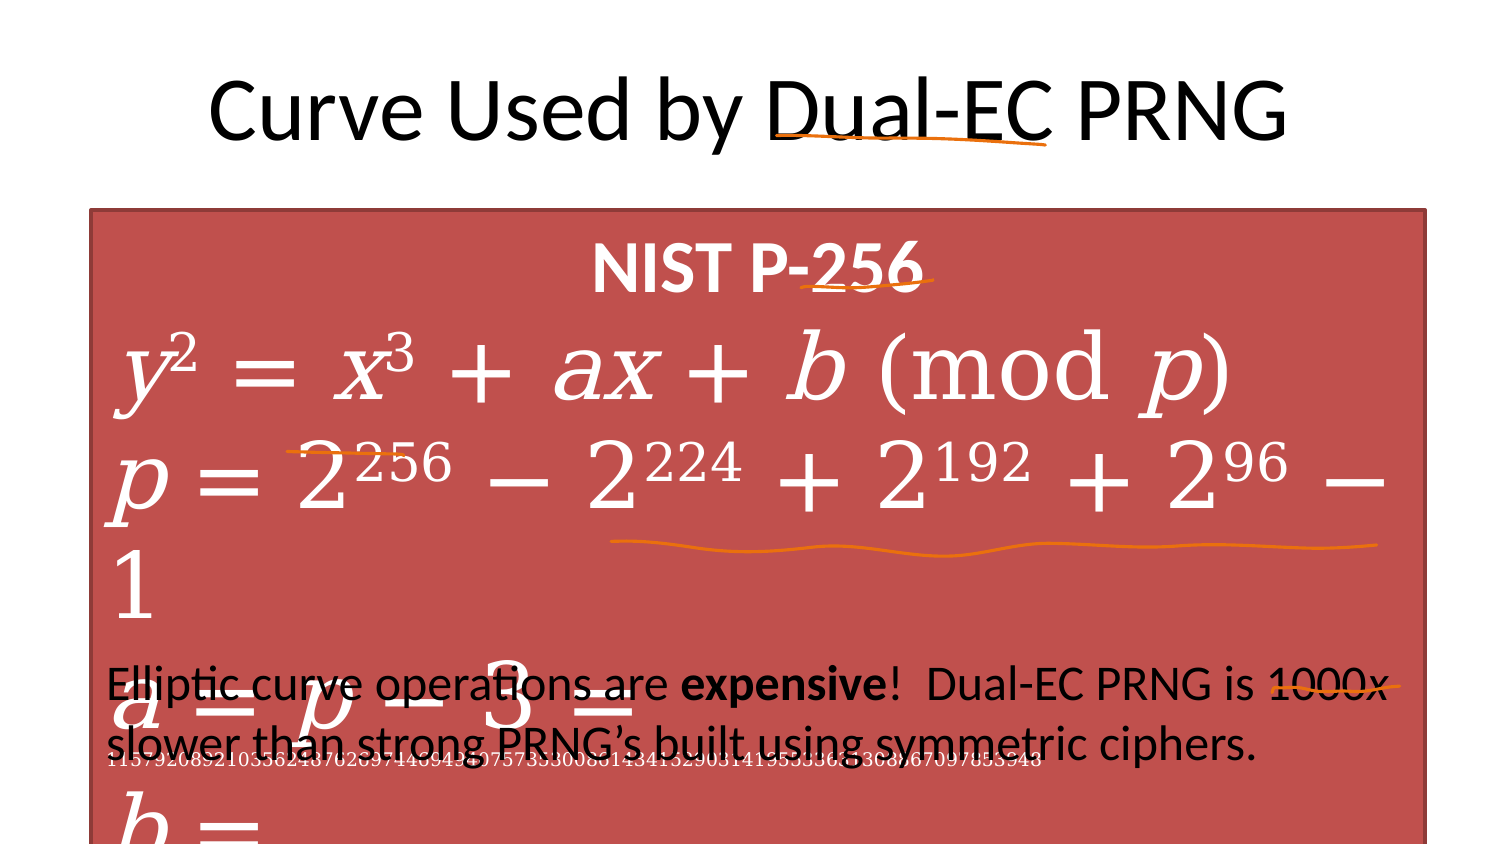

# Curve Used by Dual-EC PRNG

NIST P-256
 y2 = x3 + ax + b (mod p)
p = 2256 − 2224 + 2192 + 296 − 1
a = p − 3 = 115792089210356248762697446949407573530086143415290314195533631308867097853948
b = 41058363725152142129326129780047268409114441015993725554835256314039467401291

Elliptic curve operations are expensive!  Dual-EC PRNG is 1000x slower than strong PRNG’s built using symmetric ciphers.
36